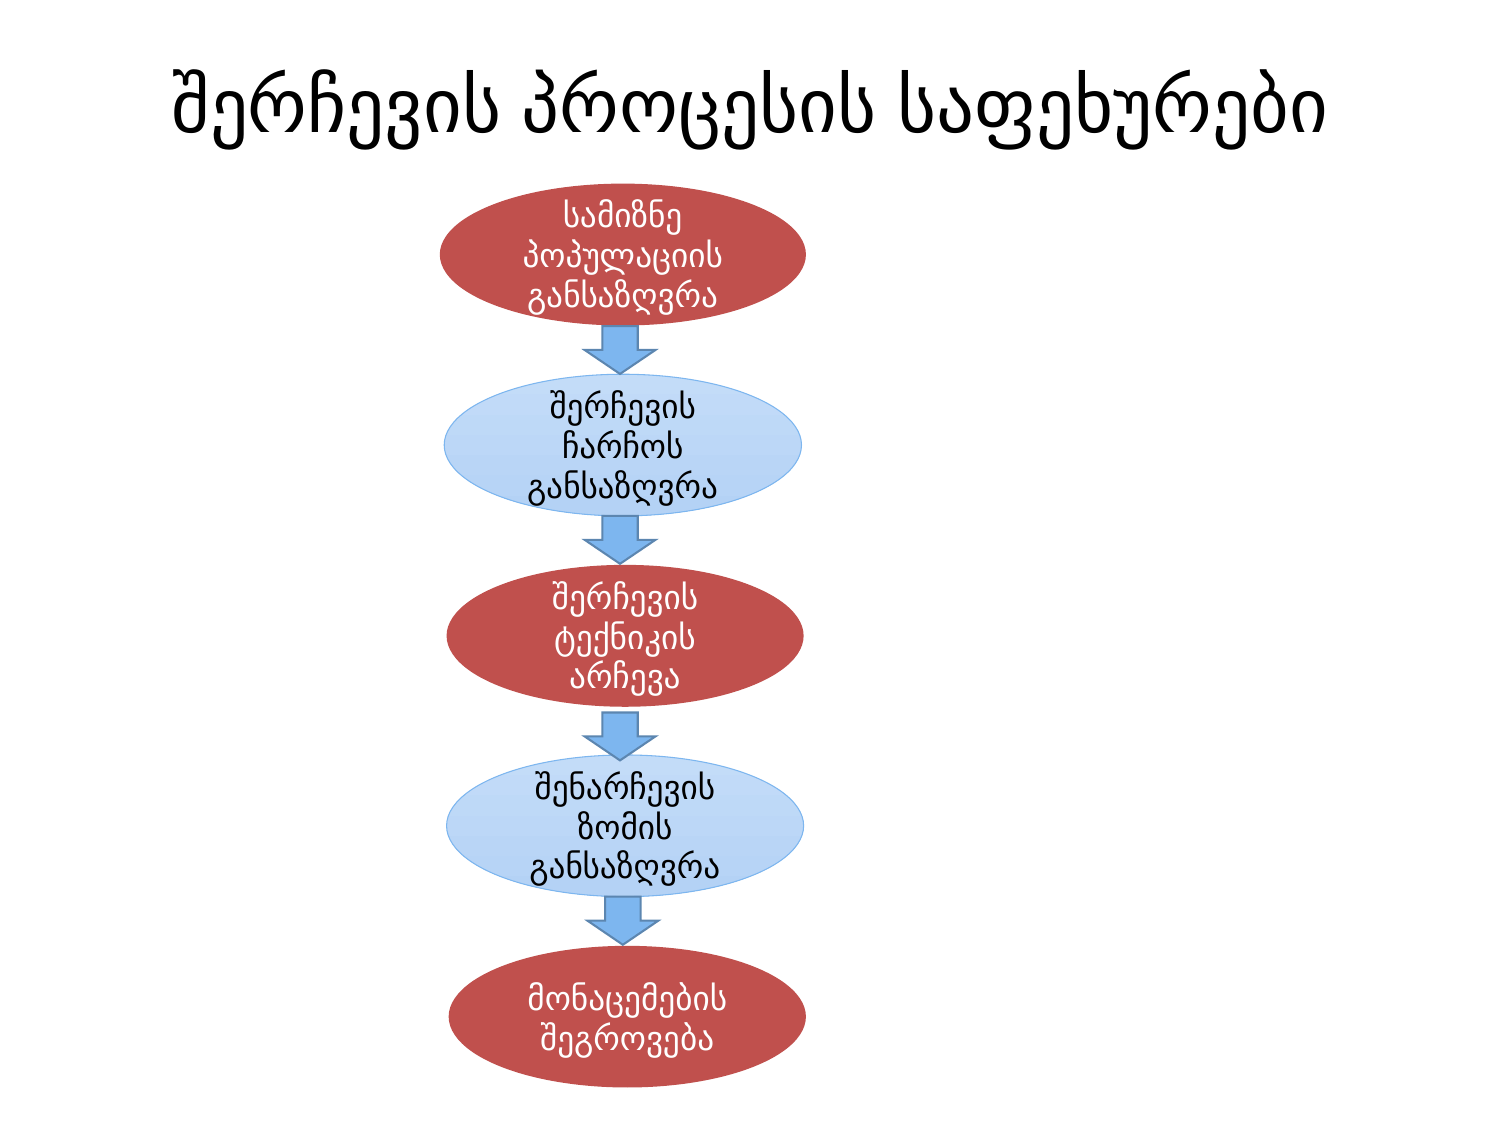

# შერჩევის პროცესის საფეხურები
სამიზნე პოპულაციის განსაზღვრა

შერჩევის ჩარჩოს განსაზღვრა

შერჩევის ტექნიკის არჩევა

შენარჩევის ზომის განსაზღვრა

მონაცემების შეგროვება